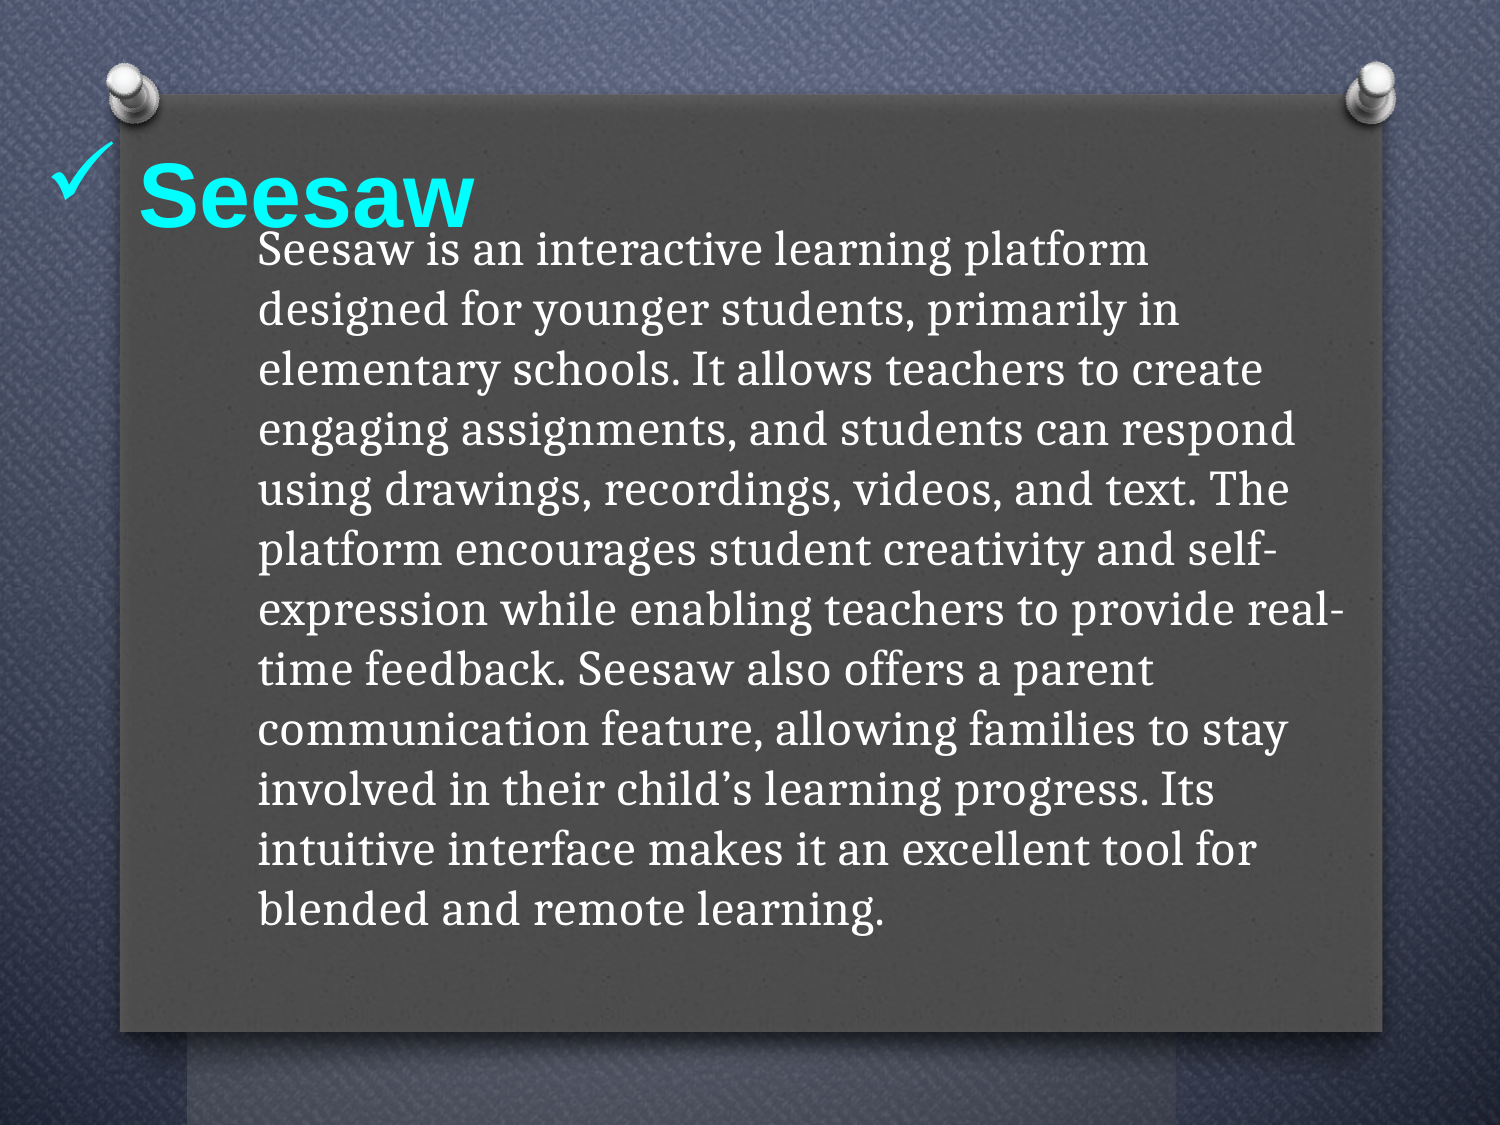

# Seesaw
Seesaw is an interactive learning platform designed for younger students, primarily in elementary schools. It allows teachers to create engaging assignments, and students can respond using drawings, recordings, videos, and text. The platform encourages student creativity and self-expression while enabling teachers to provide real-time feedback. Seesaw also offers a parent communication feature, allowing families to stay involved in their child’s learning progress. Its intuitive interface makes it an excellent tool for blended and remote learning.